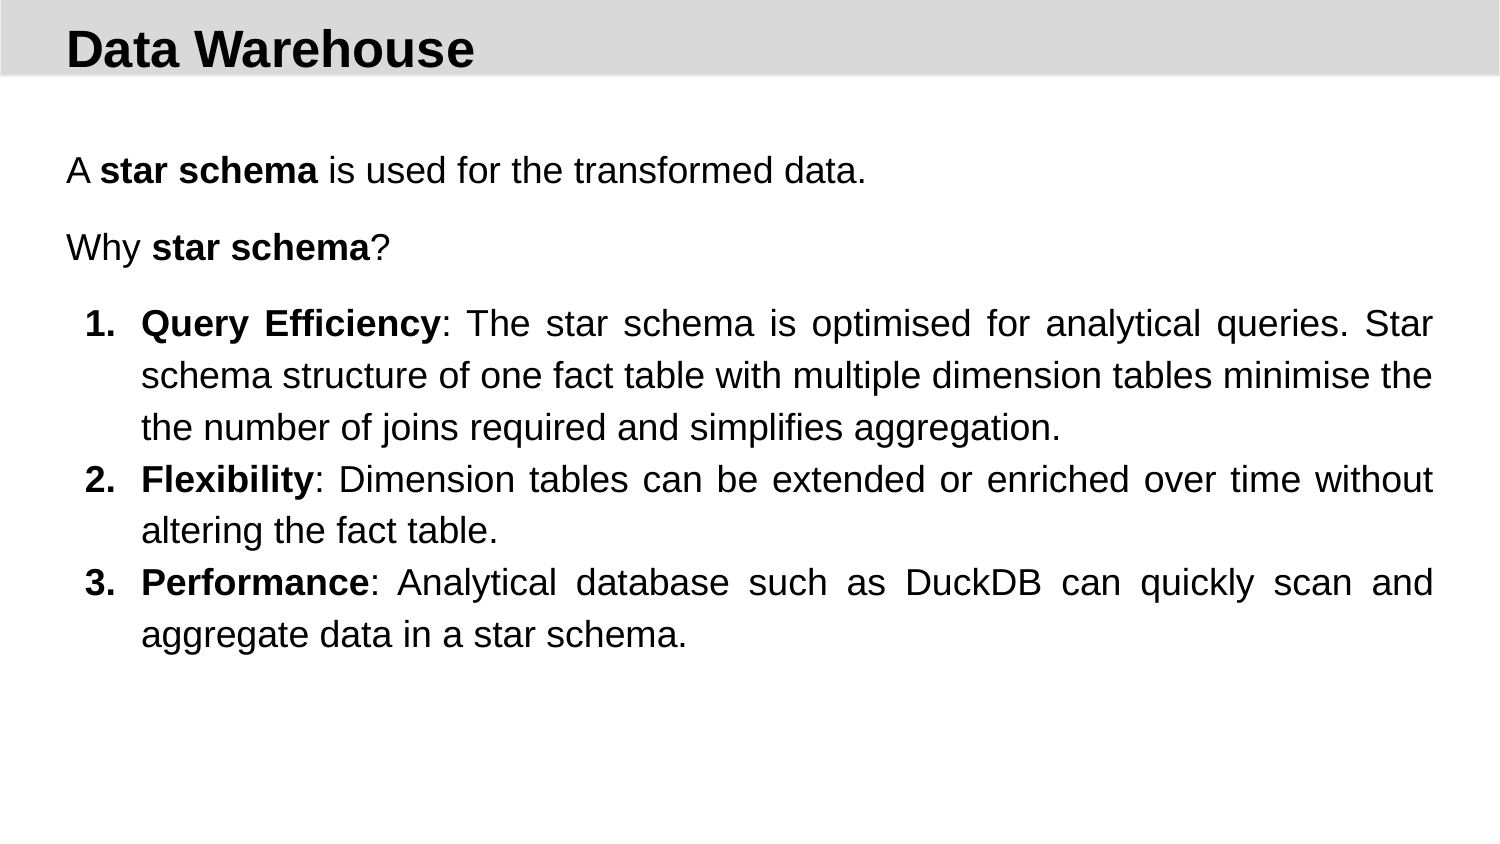

# Data Warehouse

A star schema is used for the transformed data.
Why star schema?
Query Efficiency: The star schema is optimised for analytical queries. Star schema structure of one fact table with multiple dimension tables minimise the the number of joins required and simplifies aggregation.
Flexibility: Dimension tables can be extended or enriched over time without altering the fact table.
Performance: Analytical database such as DuckDB can quickly scan and aggregate data in a star schema.